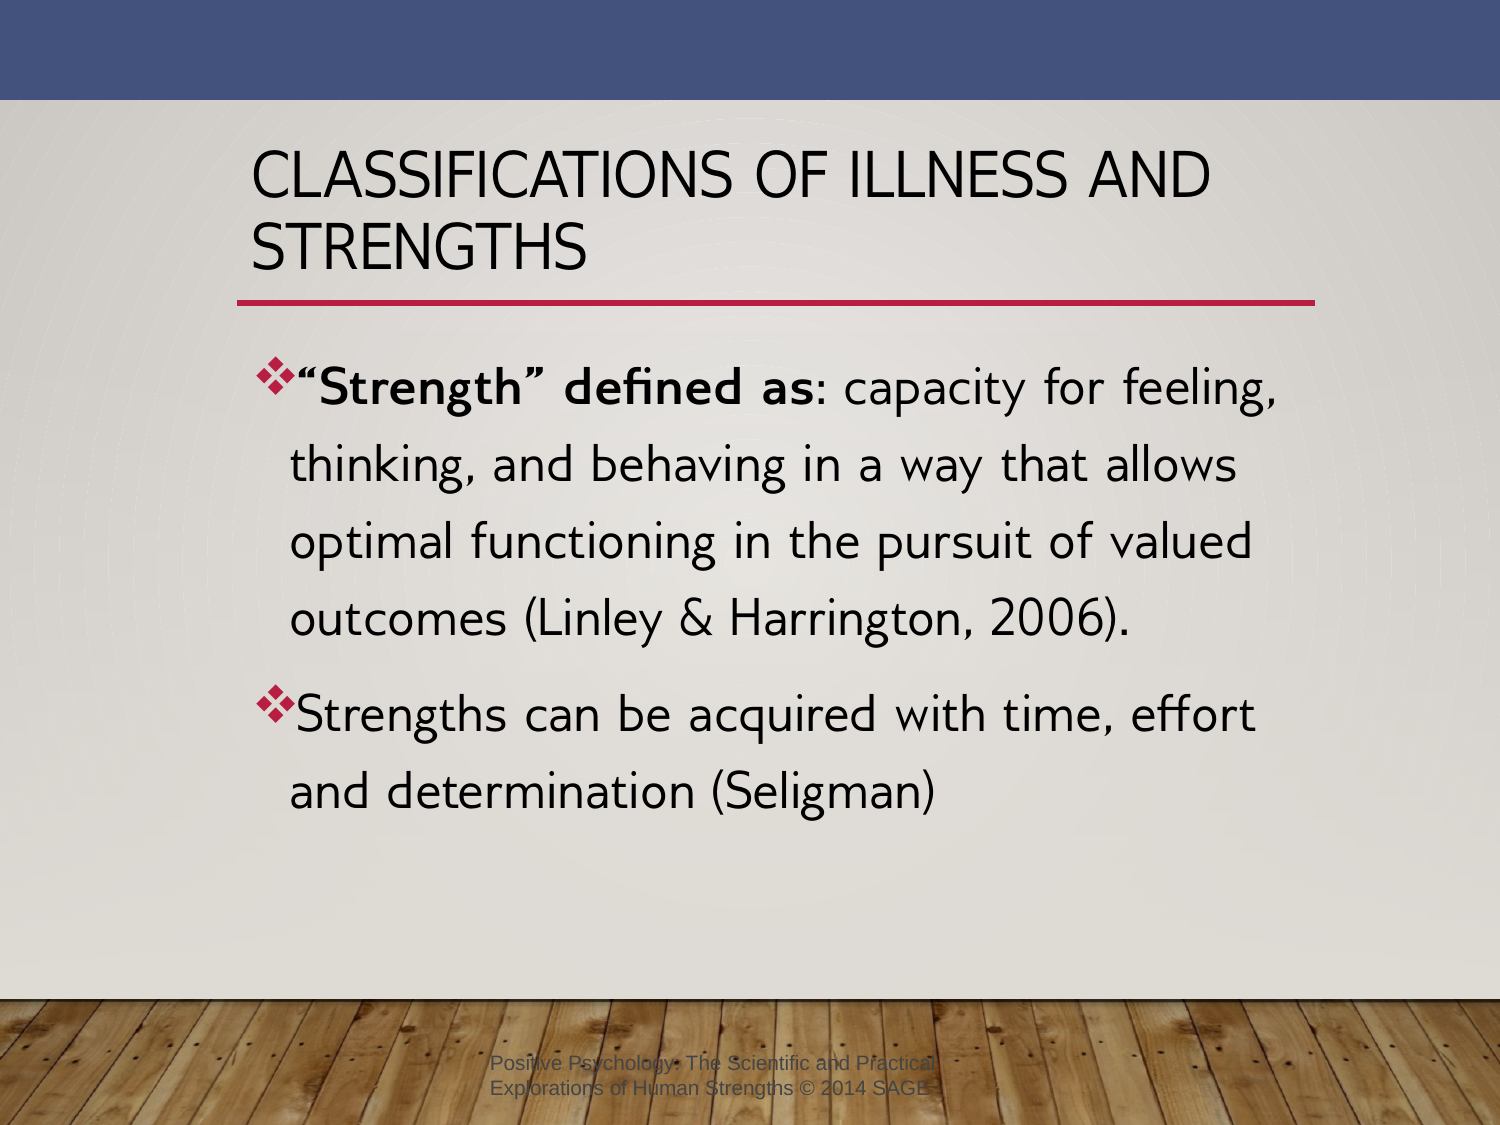

# Classifications of Illness and Strengths
“Strength” defined as: capacity for feeling, thinking, and behaving in a way that allows optimal functioning in the pursuit of valued outcomes (Linley & Harrington, 2006).
Strengths can be acquired with time, effort and determination (Seligman)

Positive Psychology: The Scientific and Practical Explorations of Human Strengths © 2014 SAGE